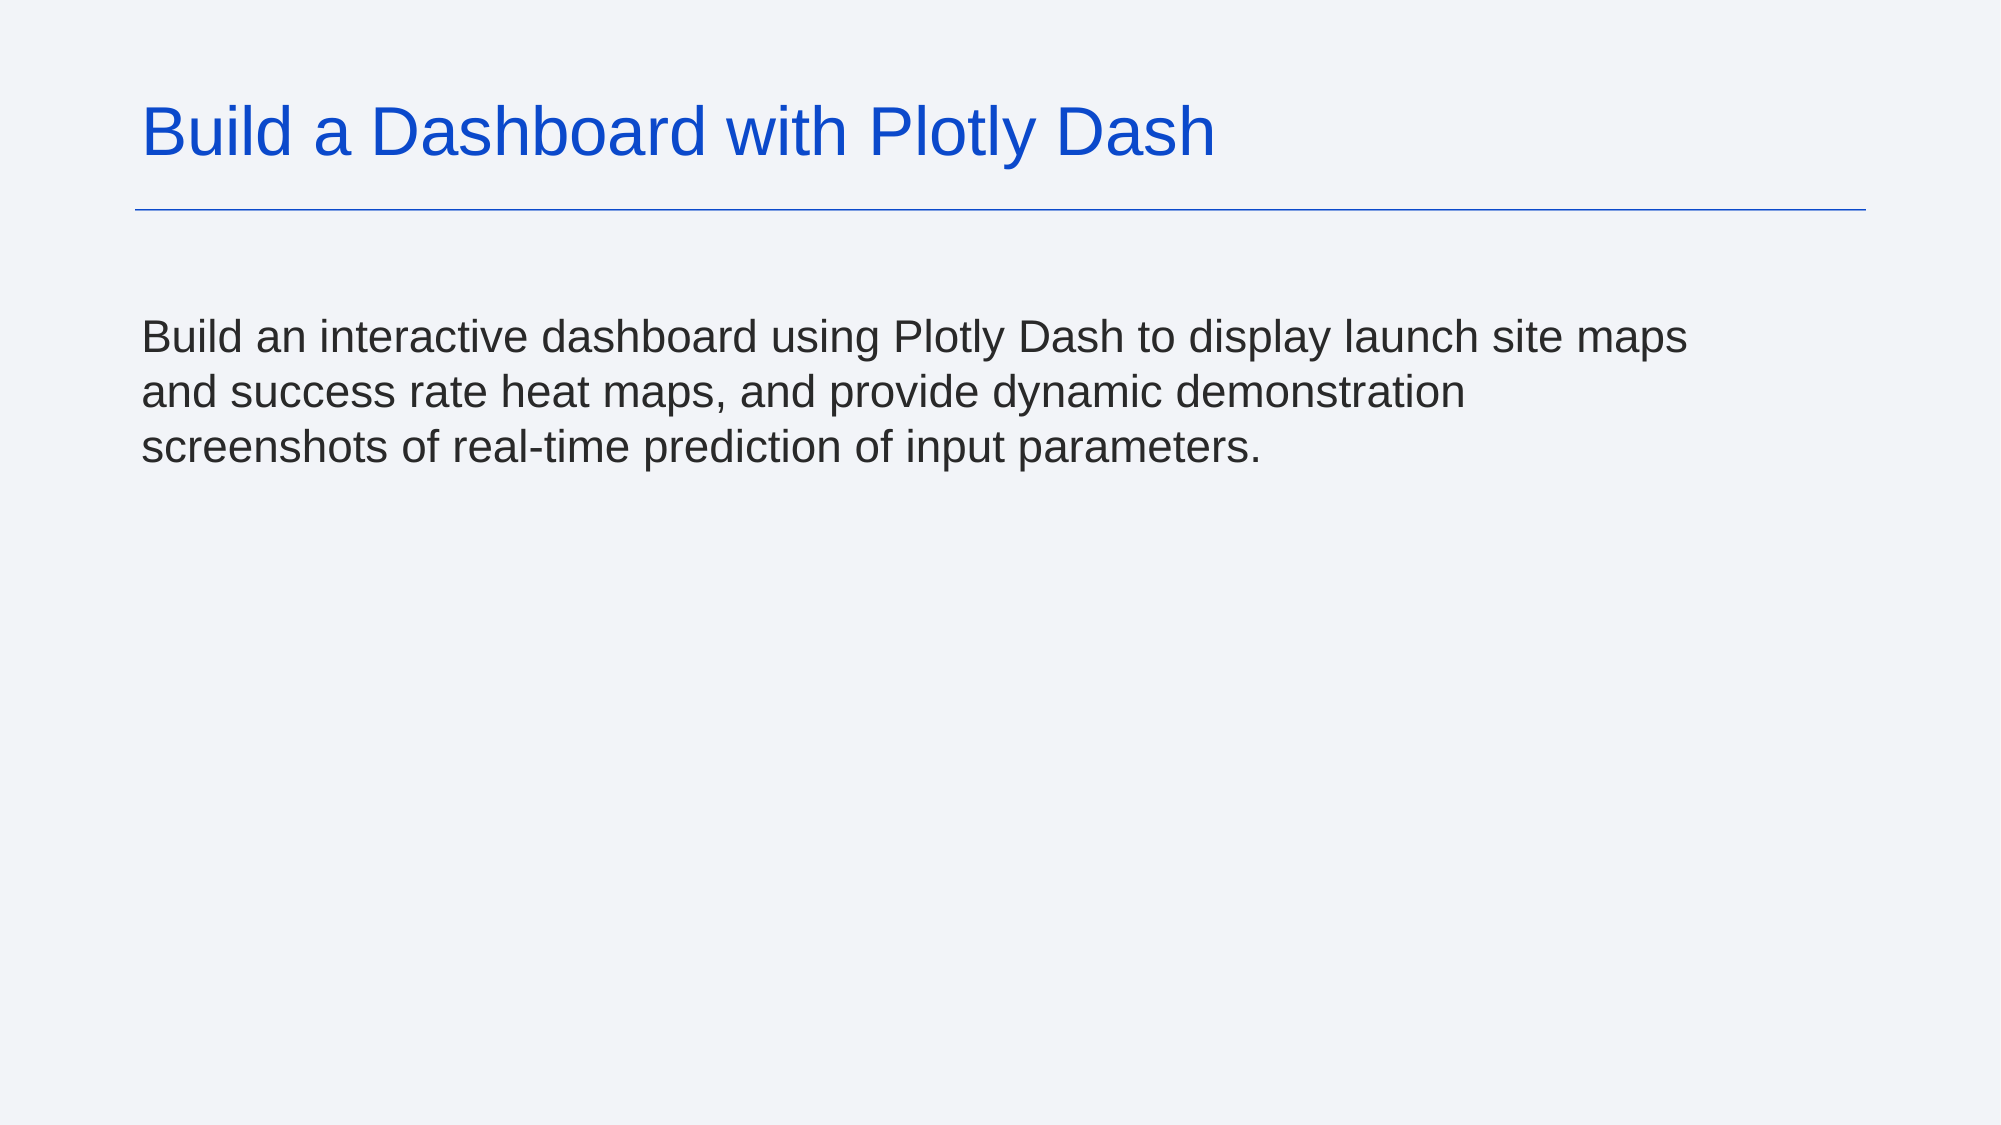

Build a Dashboard with Plotly Dash
Build an interactive dashboard using Plotly Dash to display launch site maps and success rate heat maps, and provide dynamic demonstration screenshots of real-time prediction of input parameters.

28